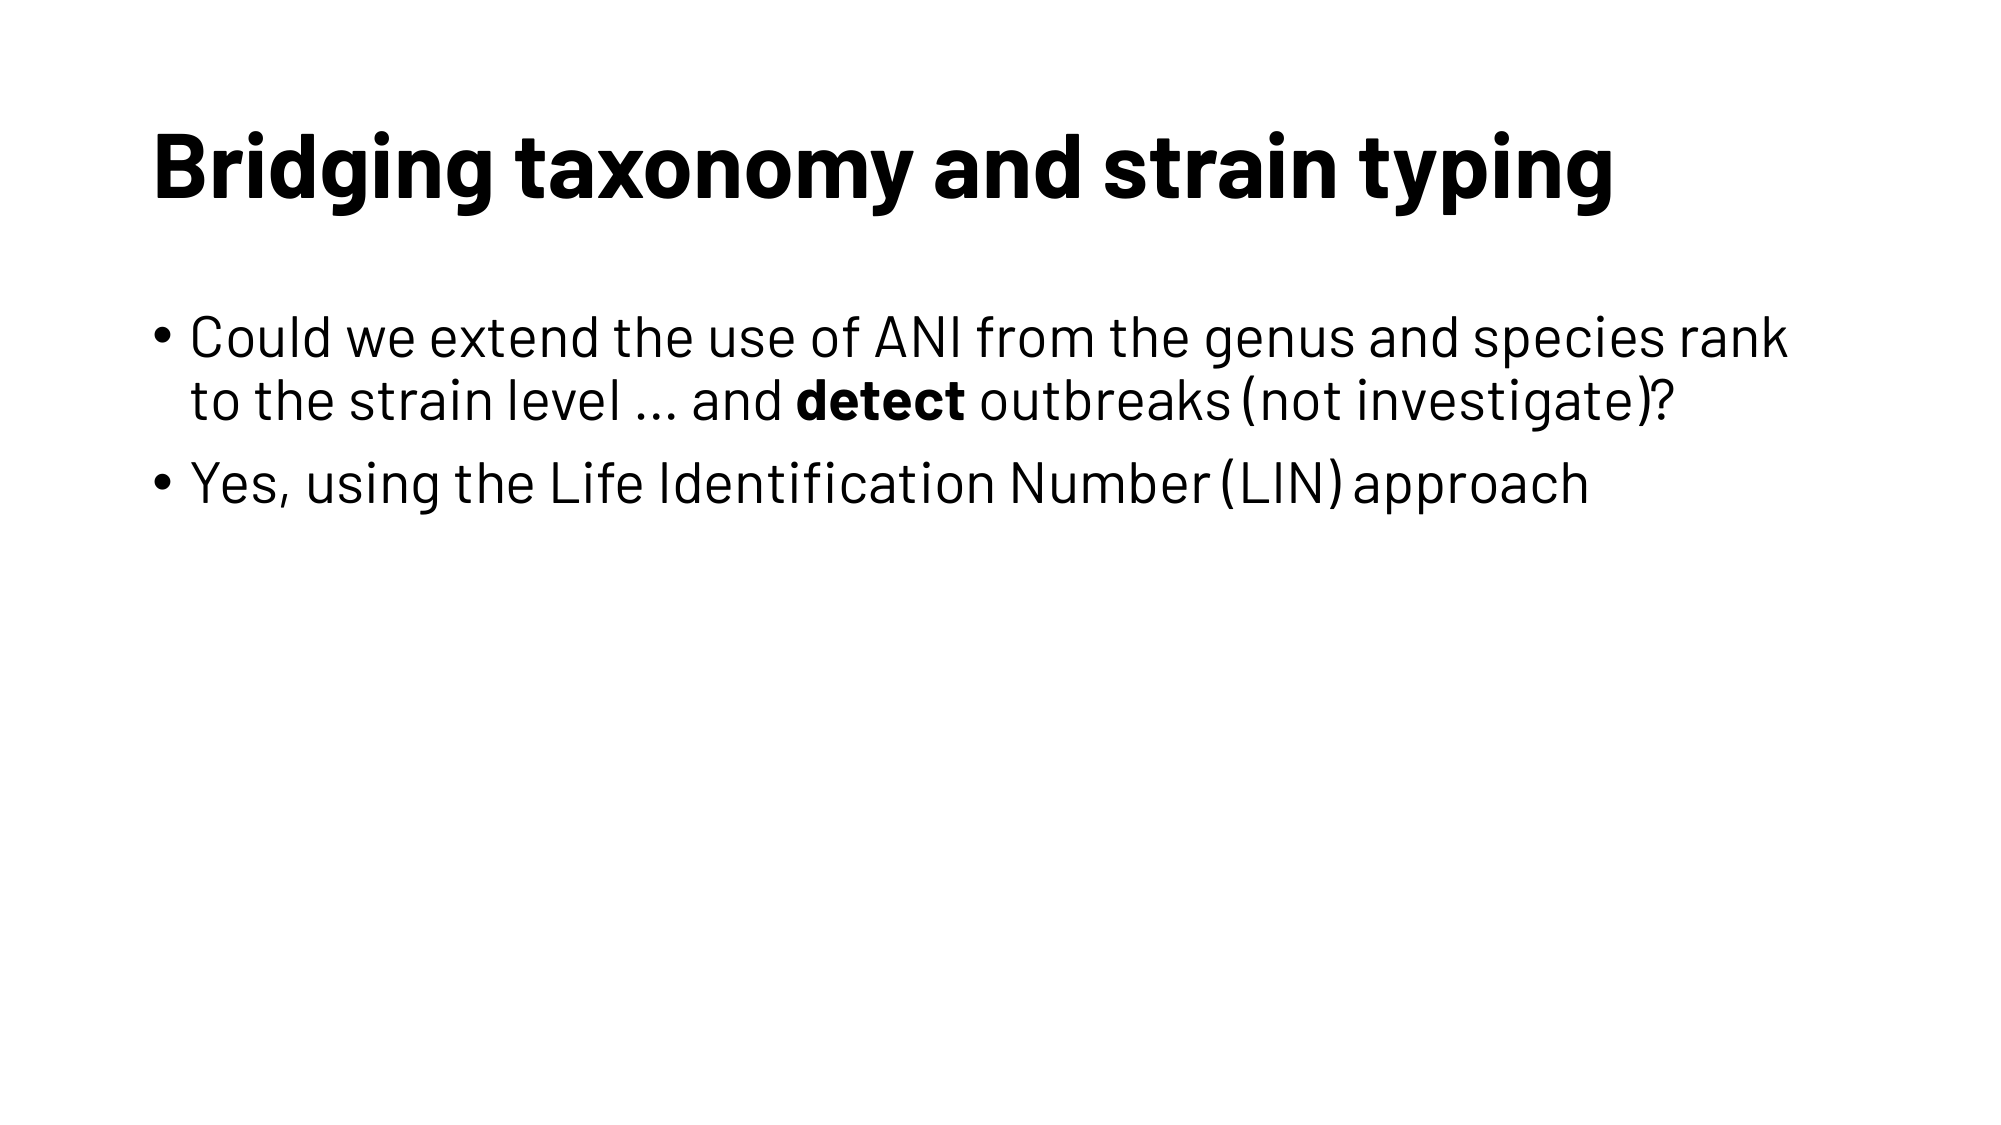

# Bridging taxonomy and strain typing
Could we extend the use of ANI from the genus and species rank to the strain level … and detect outbreaks (not investigate)?
Yes, using the Life Identification Number (LIN) approach